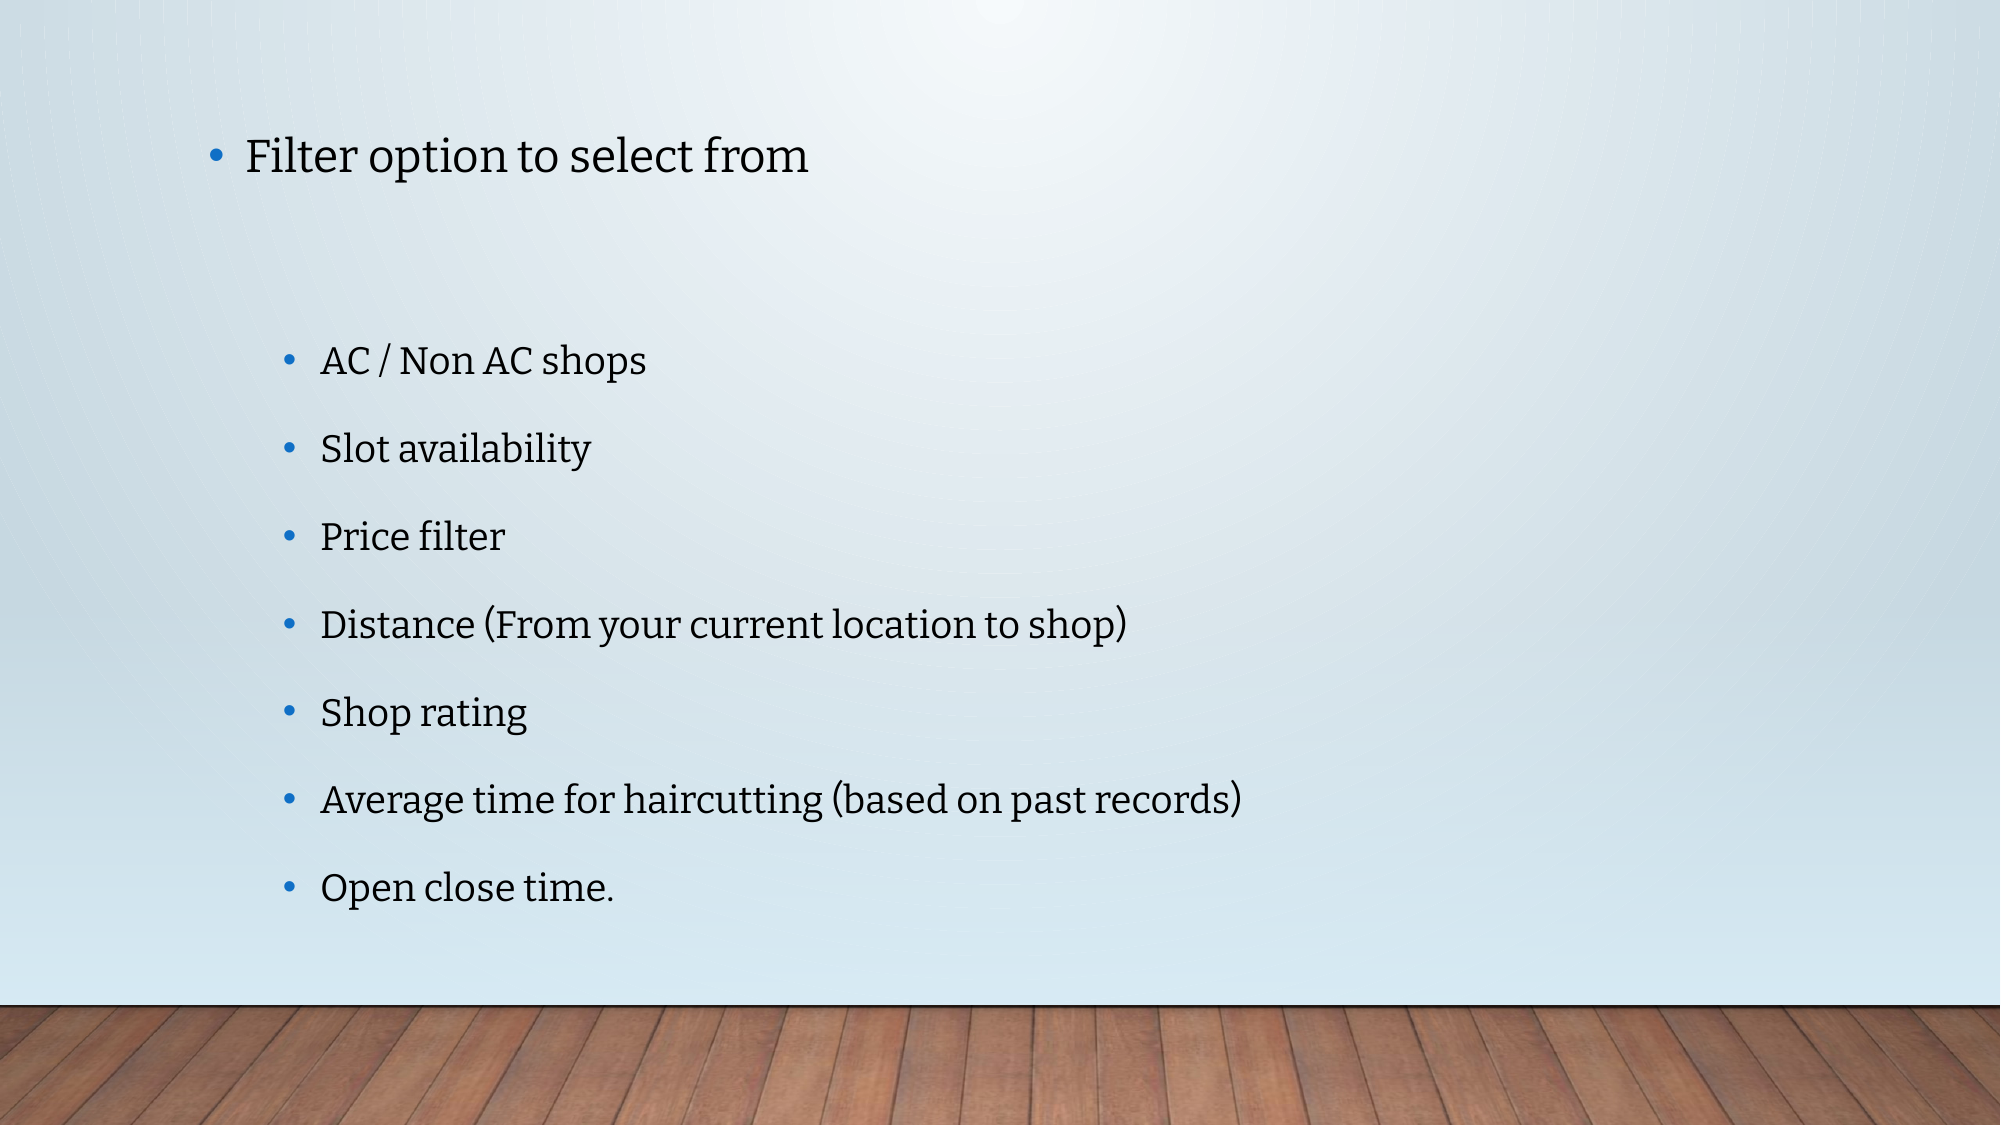

Filter option to select from

AC / Non AC shops
Slot availability
Price filter
Distance (From your current location to shop)
Shop rating
Average time for haircutting (based on past records)
Open close time.